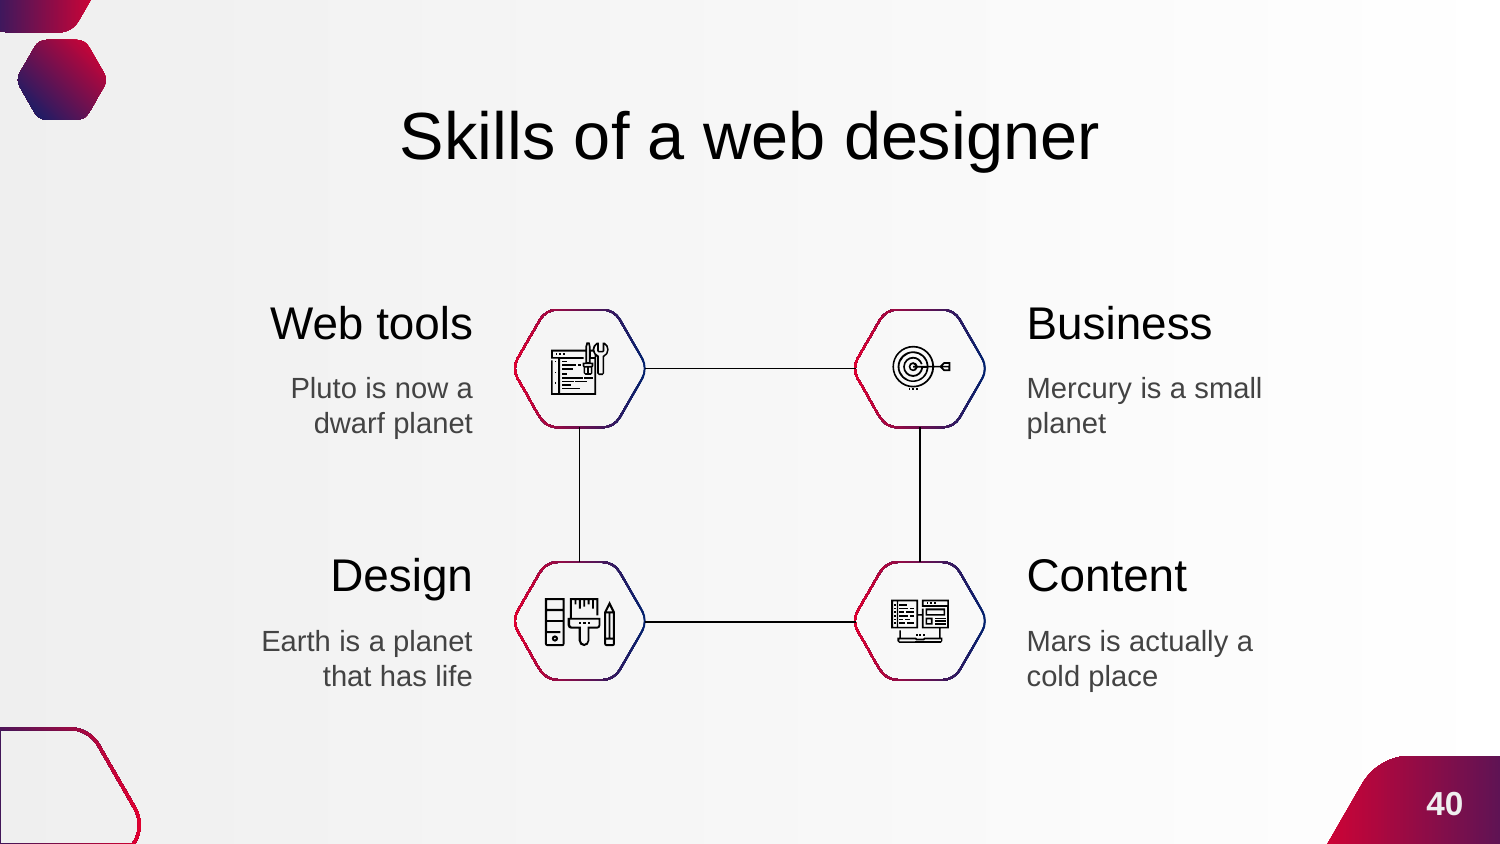

# Skills of a web designer
Business
Web tools

Mercury is a small planet
Pluto is now a dwarf planet
Design
Content

Earth is a planet that has life
Mars is actually a cold place
40